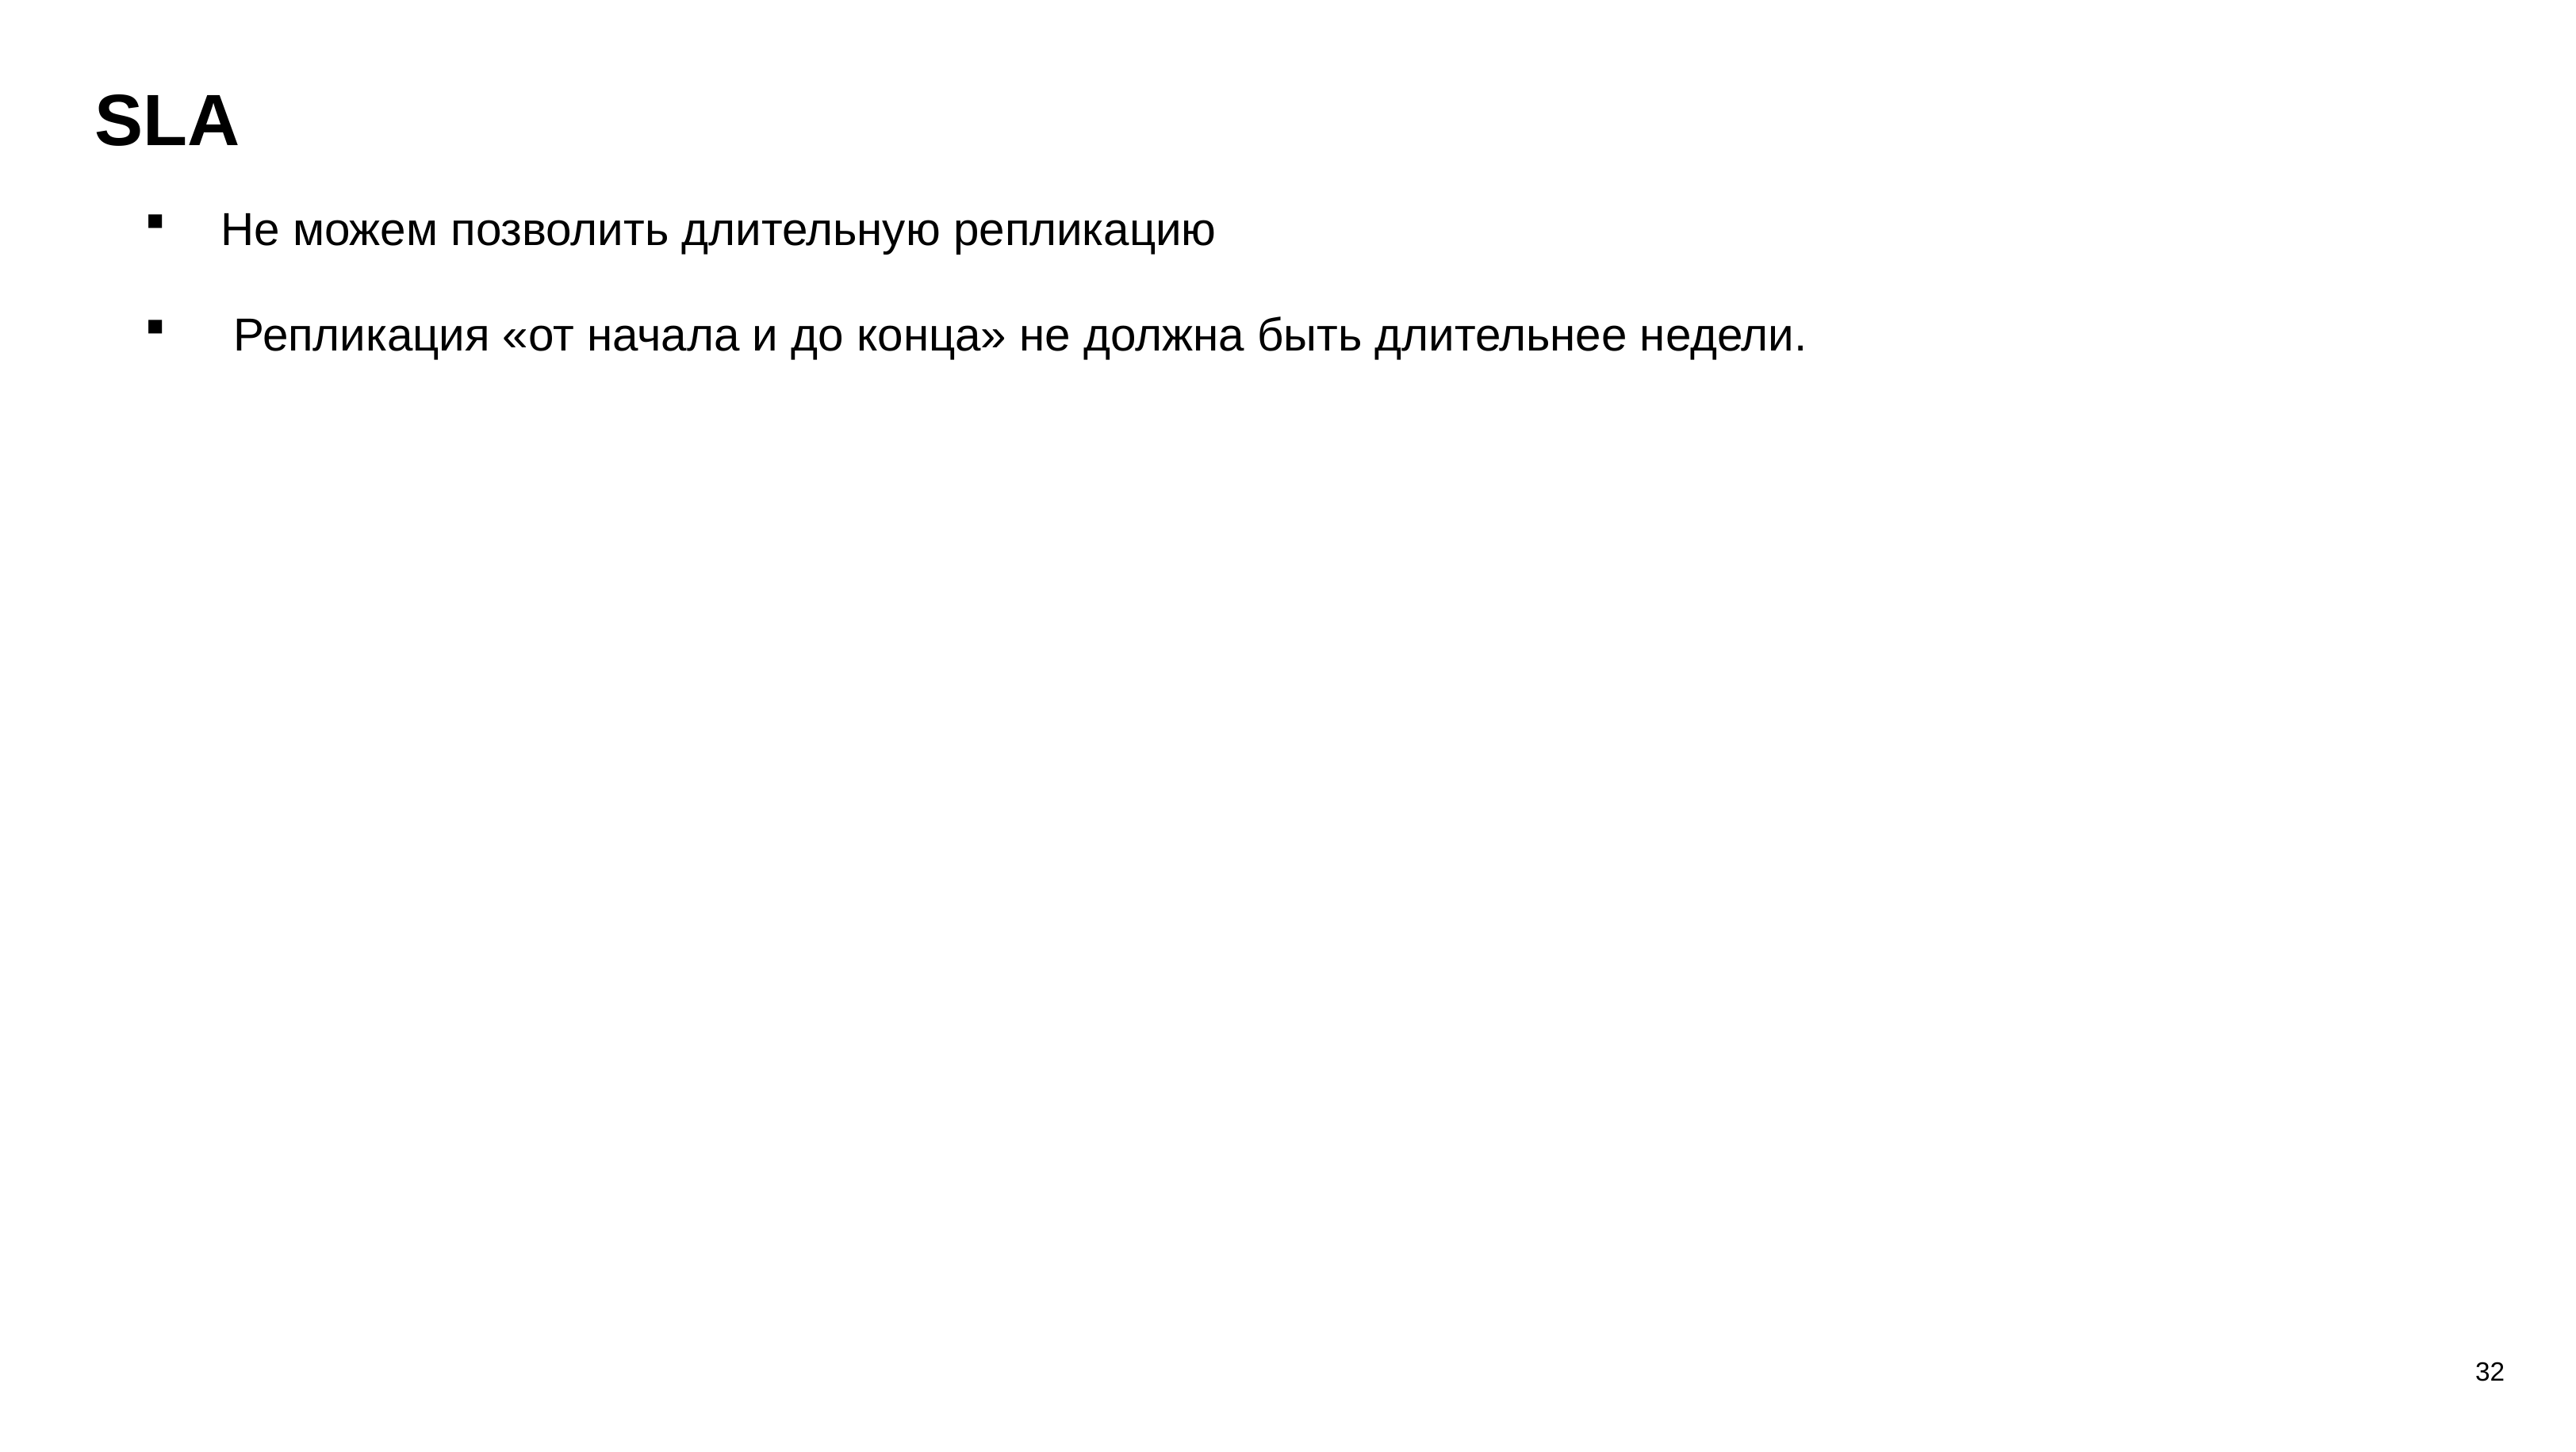

SLA

Не можем позволить длительную репликацию
 Репликация «от начала и до конца» не должна быть длительнее недели.
32